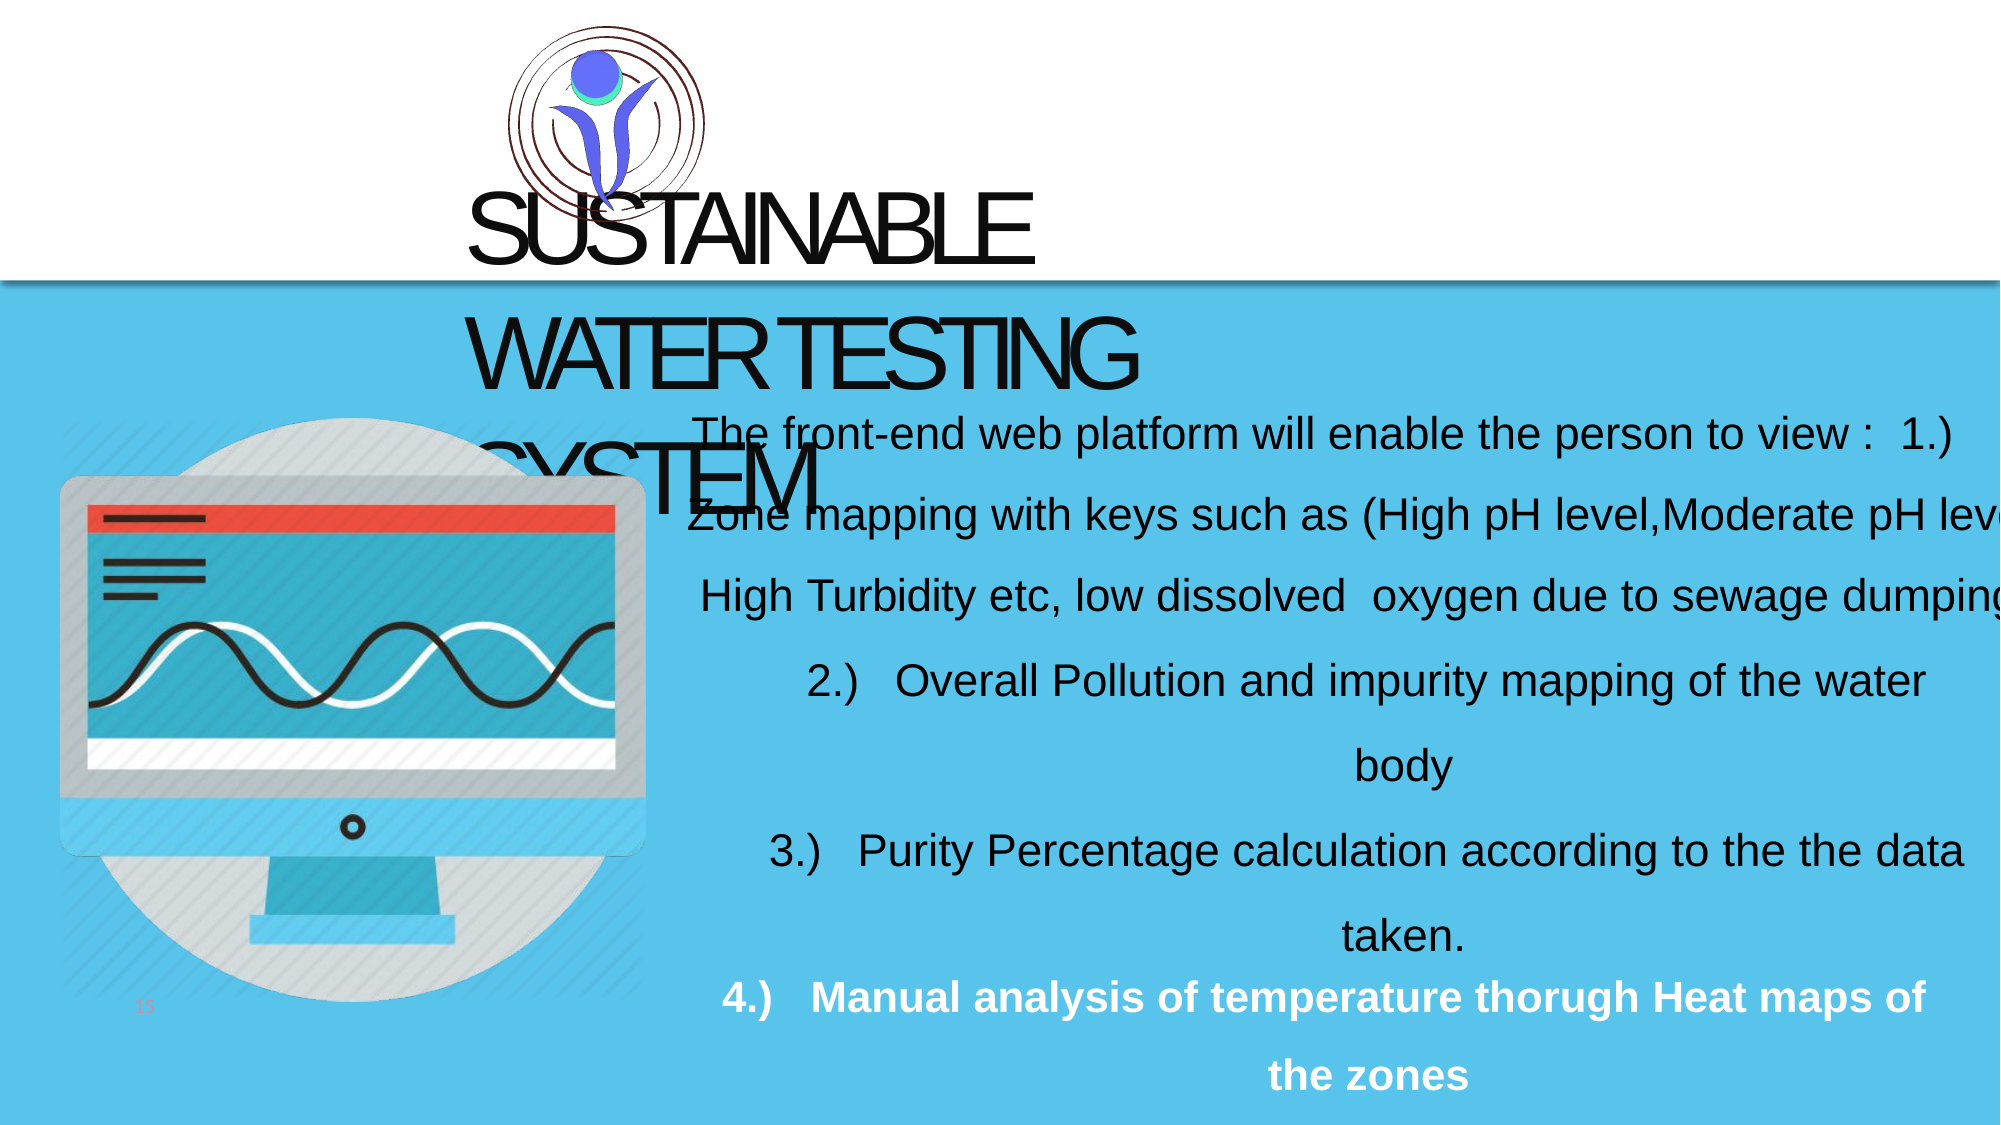

# Sustainable Water Testing System
The front-end web platform will enable the person to view :  1.)	Zone mapping with keys such as (High pH level,Moderate pH level, High Turbidity etc, low dissolved  oxygen due to sewage dumping)
2.)	Overall Pollution and impurity mapping of the water
body
3.)	Purity Percentage calculation according to the the data
taken.

4.)	Manual analysis of temperature thorugh Heat maps of
the zones
15